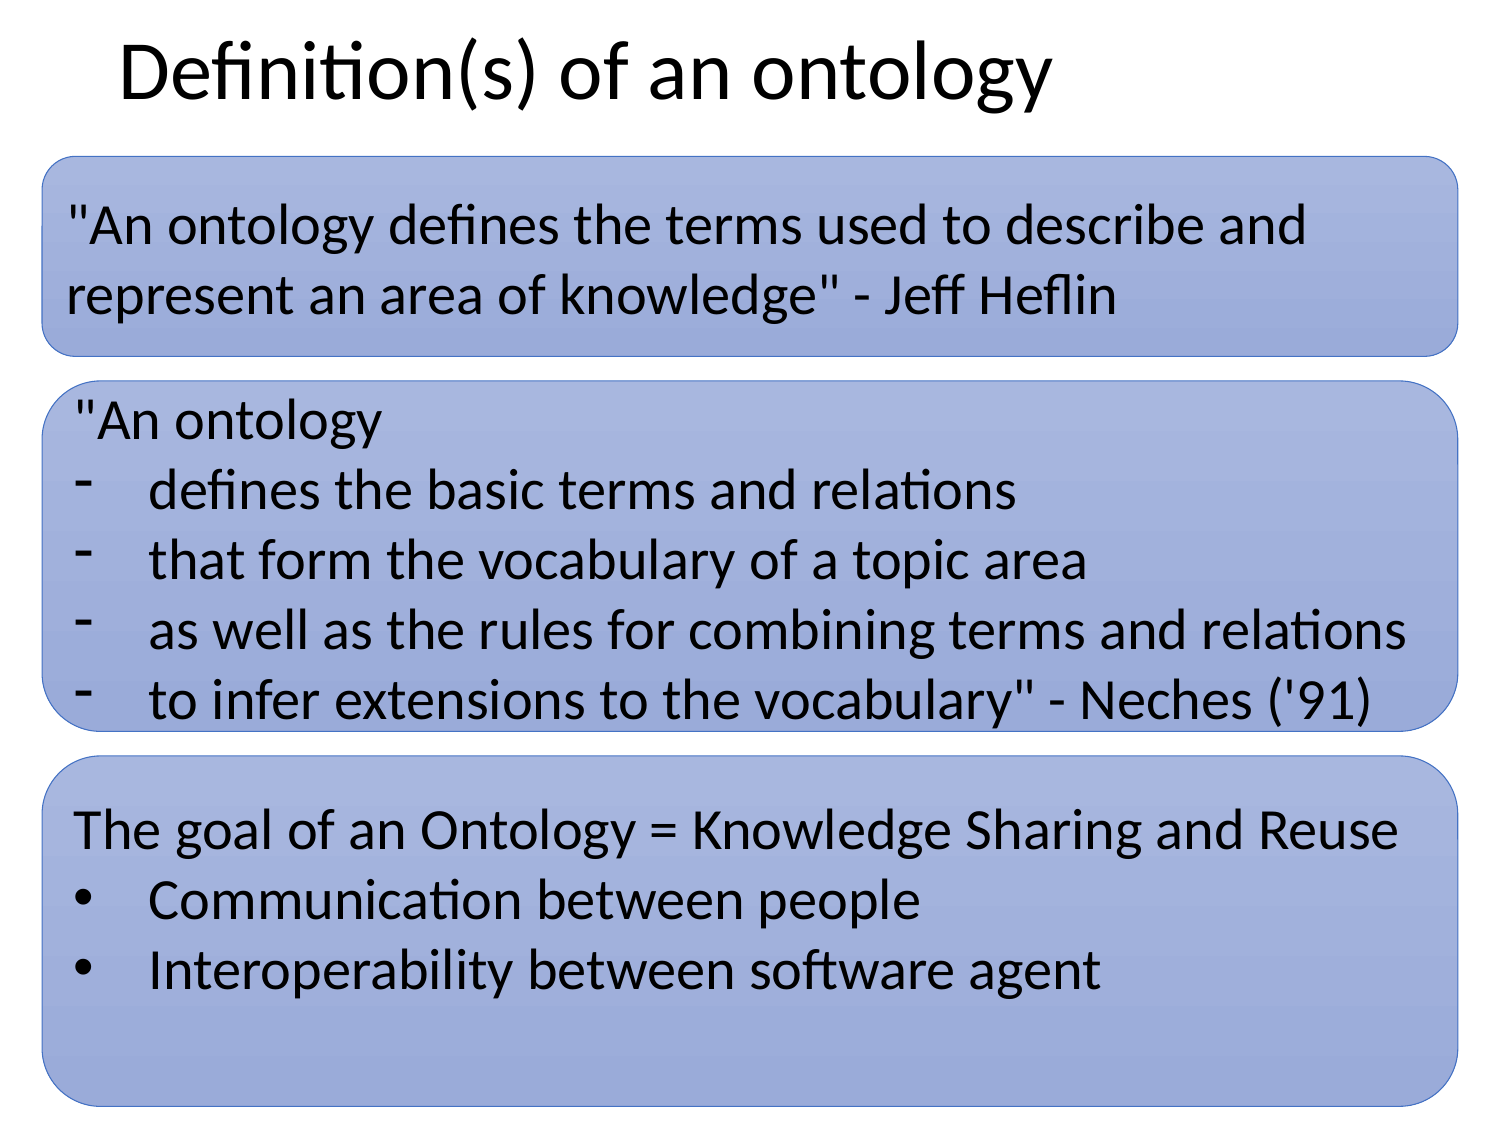

# Definition(s) of an ontology
"An ontology defines the terms used to describe and represent an area of knowledge" - Jeff Heflin
"An ontology
defines the basic terms and relations
that form the vocabulary of a topic area
as well as the rules for combining terms and relations
to infer extensions to the vocabulary" - Neches ('91)
The goal of an Ontology = Knowledge Sharing and Reuse
Communication between people
Interoperability between software agent